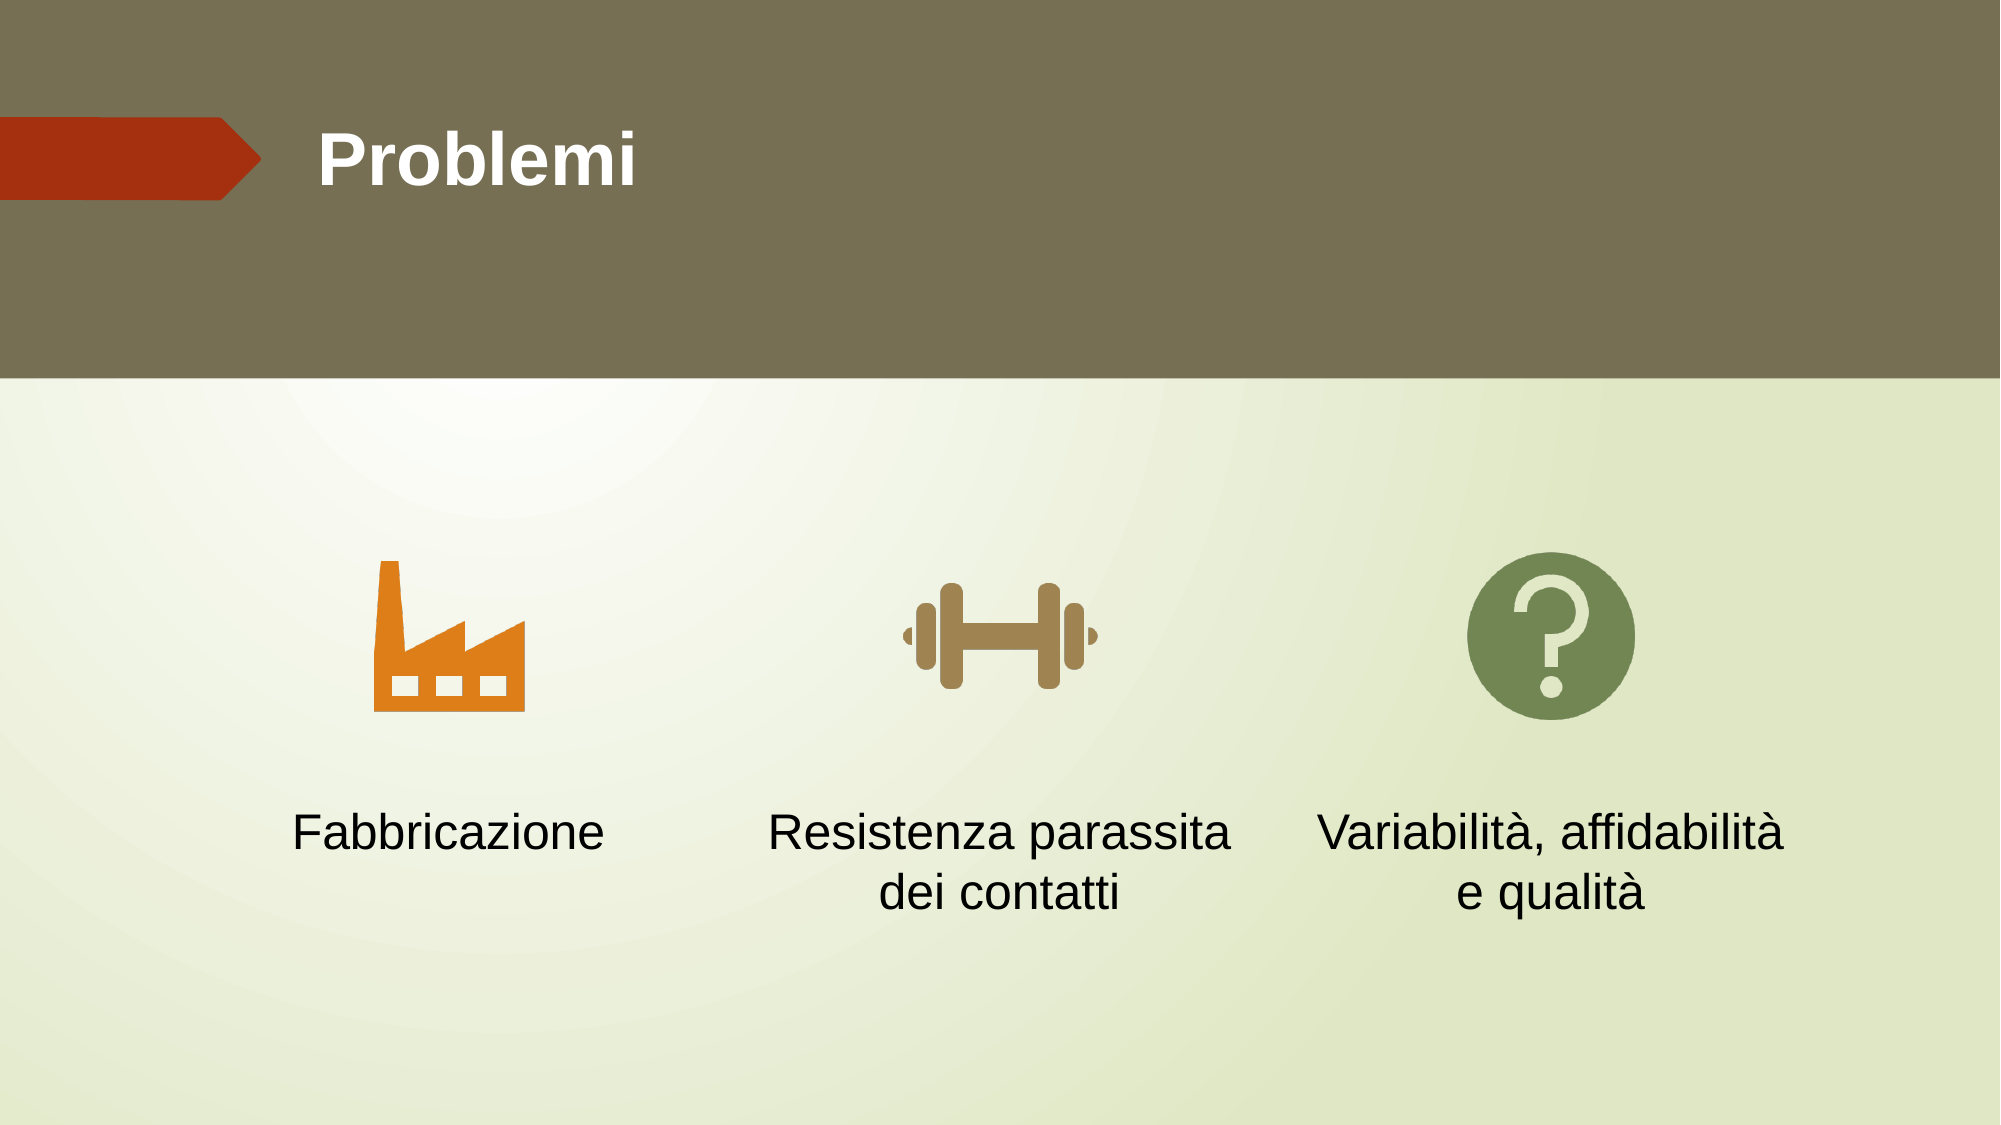

# Problemi

Fabbricazione
Resistenza parassita dei contatti
Variabilità, affidabilità e qualità